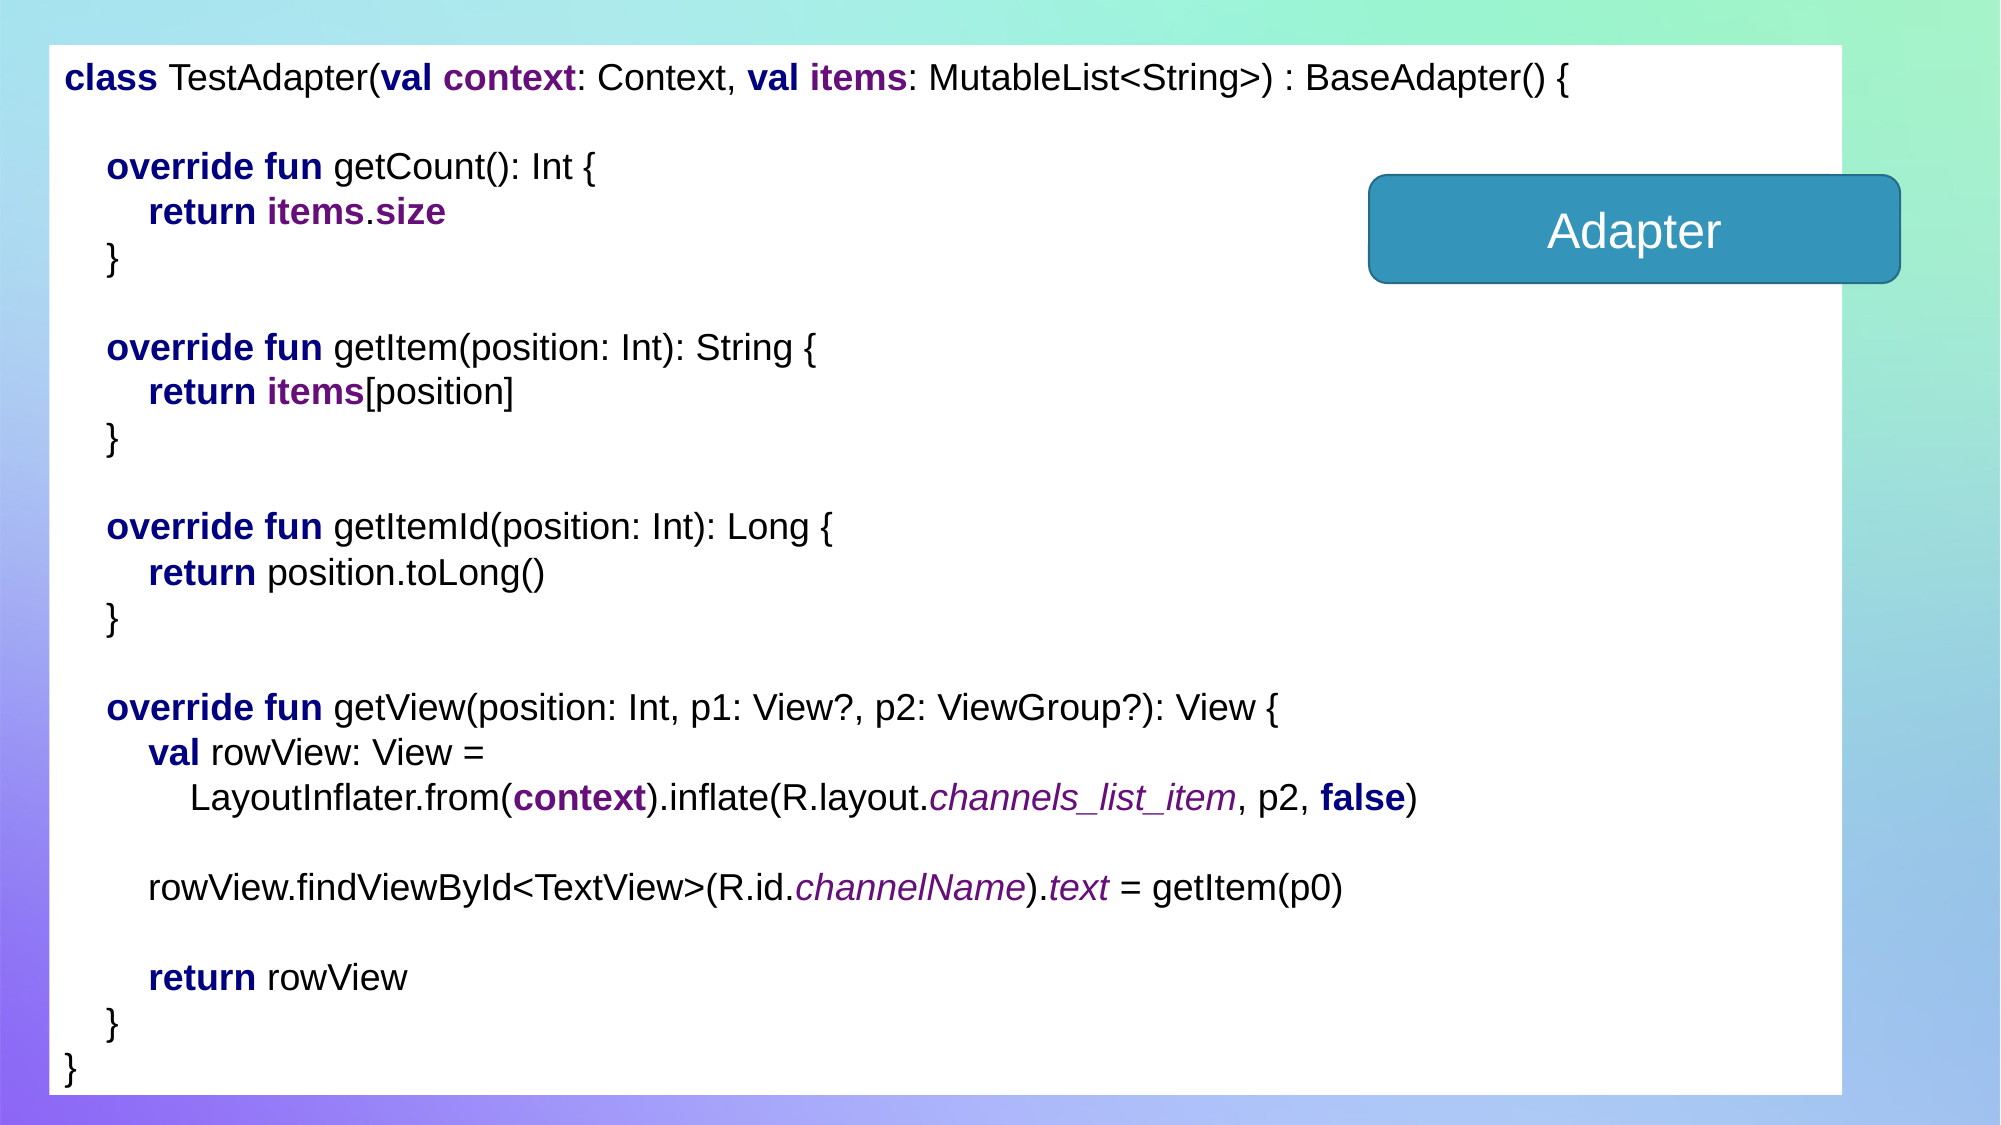

class TestAdapter(val context: Context, val items: MutableList<String>) : BaseAdapter() {
    override fun getCount(): Int {
        return items.size
    }
    override fun getItem(position: Int): String {
        return items[position]
    }
    override fun getItemId(position: Int): Long {
        return position.toLong()
    }
    override fun getView(position: Int, p1: View?, p2: ViewGroup?): View {
        val rowView: View =
            LayoutInflater.from(context).inflate(R.layout.channels_list_item, p2, false)
        rowView.findViewById<TextView>(R.id.channelName).text = getItem(p0)
        return rowView
    }
}
Adapter